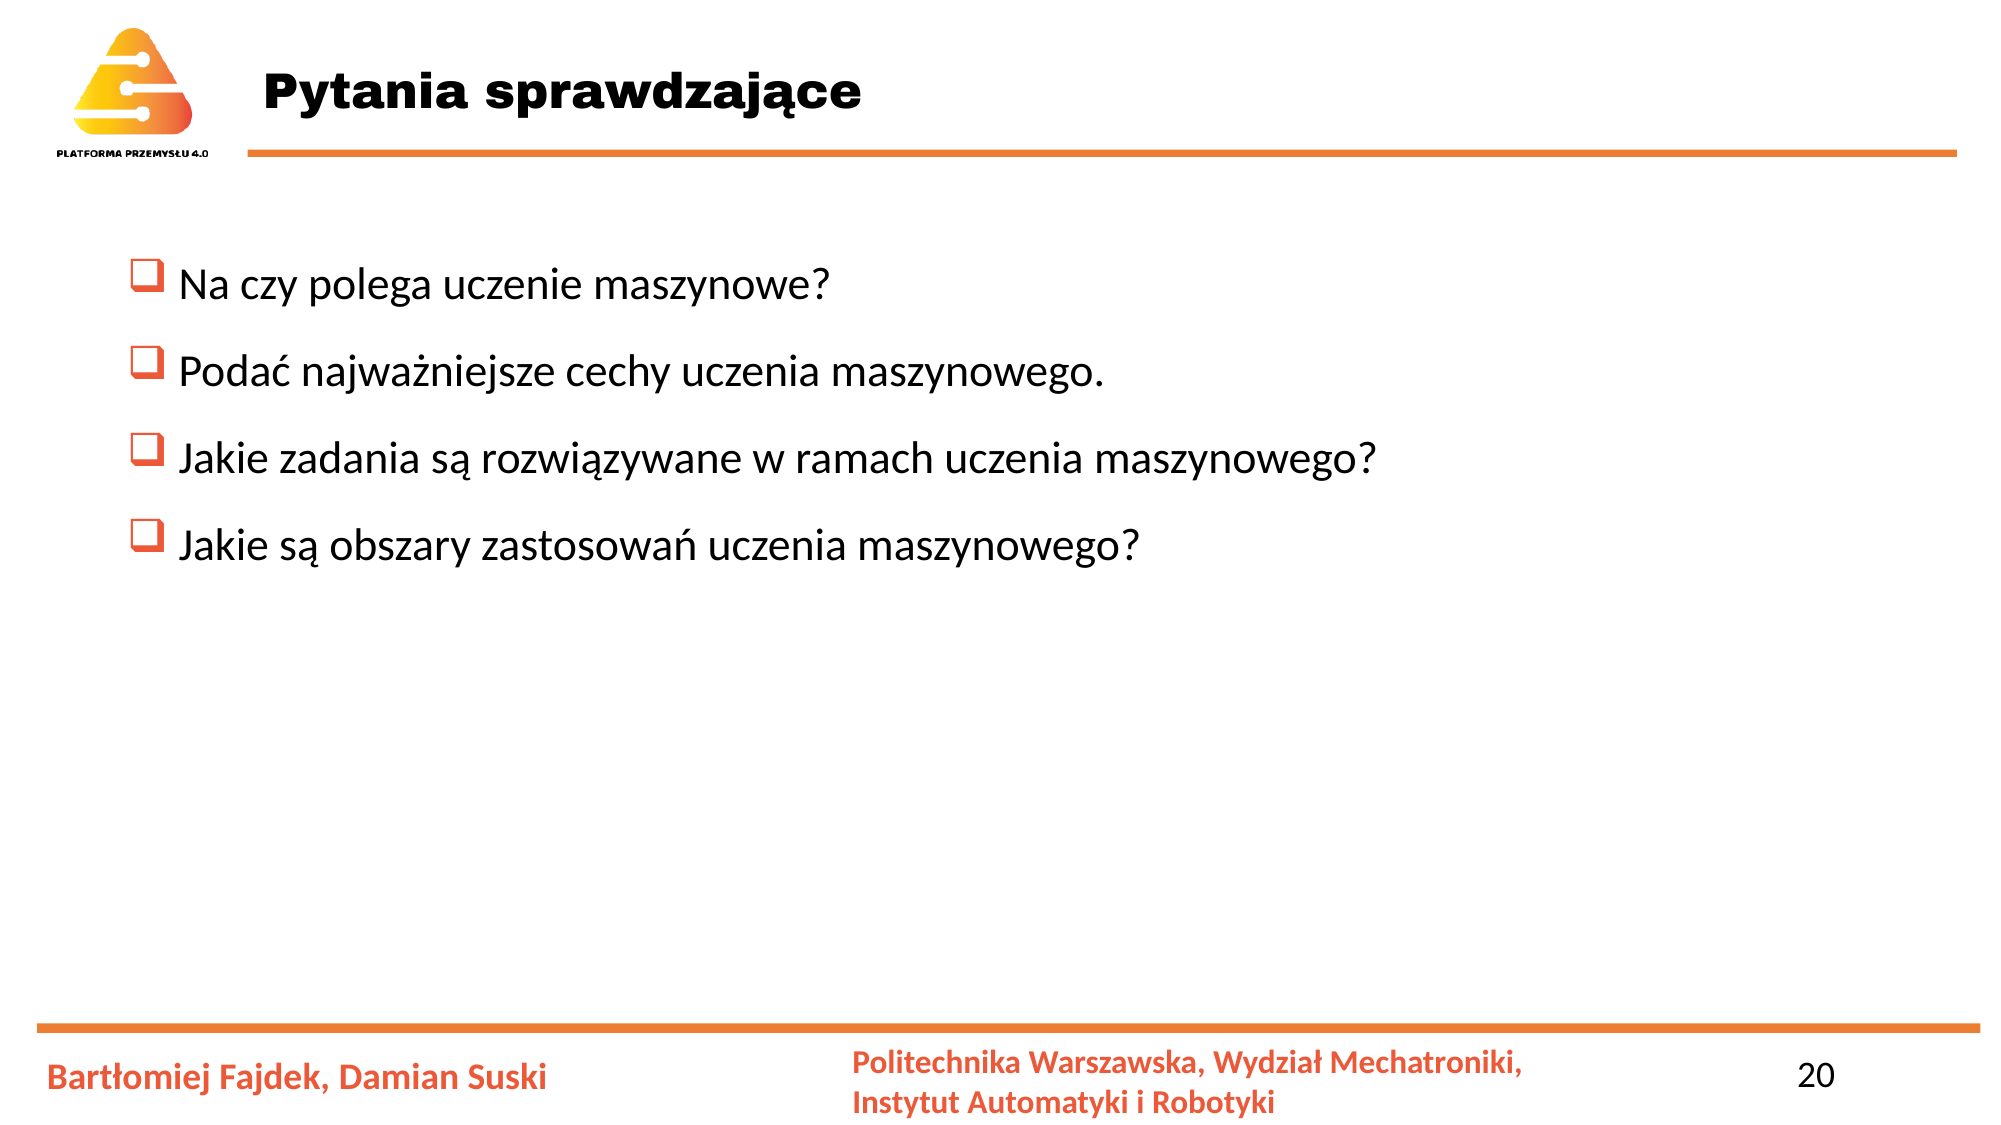

# Pytania sprawdzające
 Na czy polega uczenie maszynowe?
 Podać najważniejsze cechy uczenia maszynowego.
 Jakie zadania są rozwiązywane w ramach uczenia maszynowego?
 Jakie są obszary zastosowań uczenia maszynowego?
20